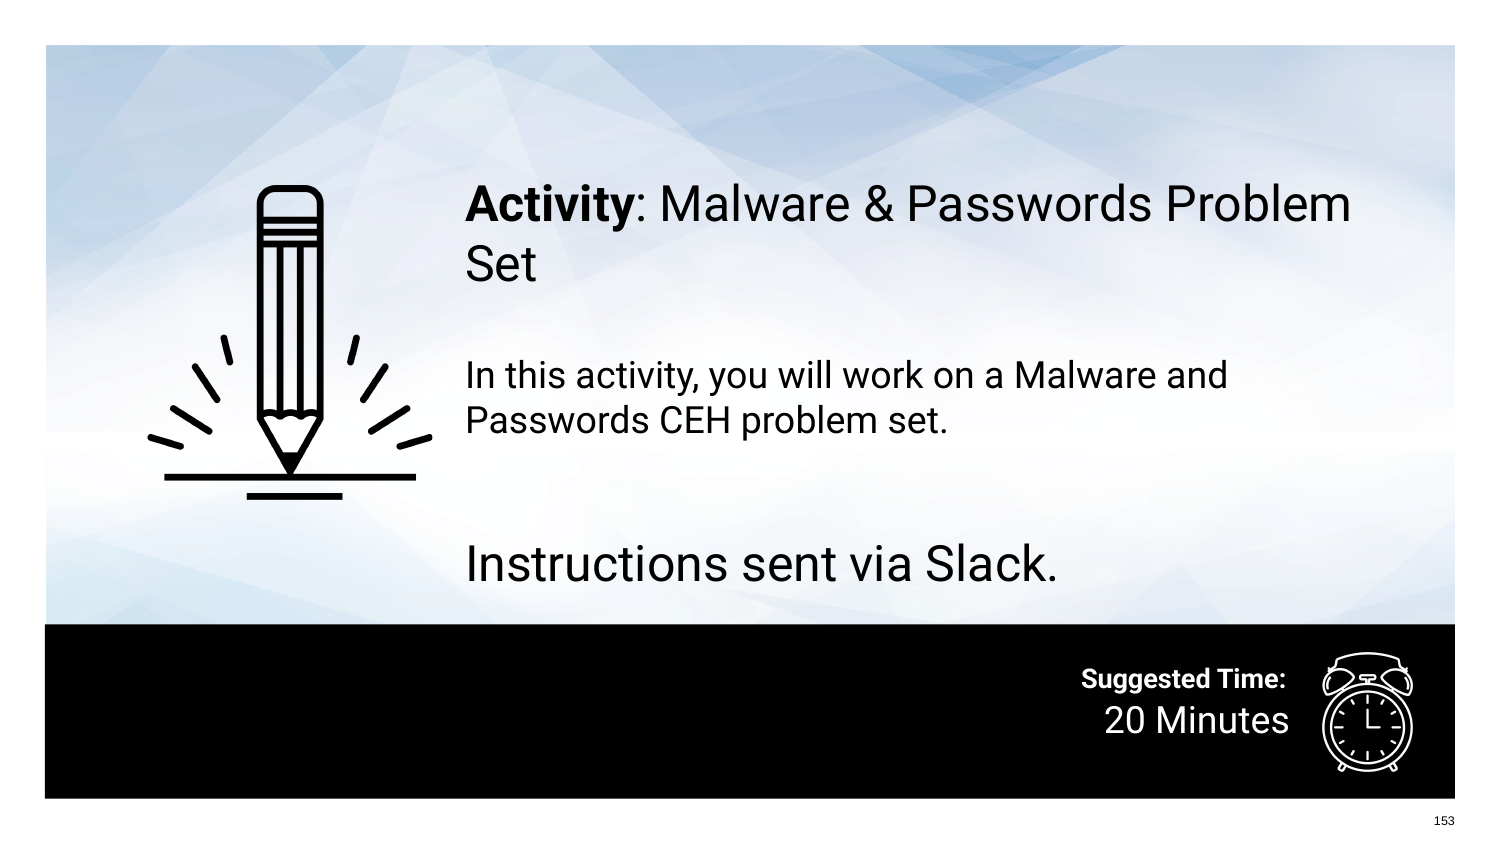

Activity: Malware & Passwords Problem Set

In this activity, you will work on a Malware and Passwords CEH problem set.

Instructions sent via Slack.
# 20 Minutes

153